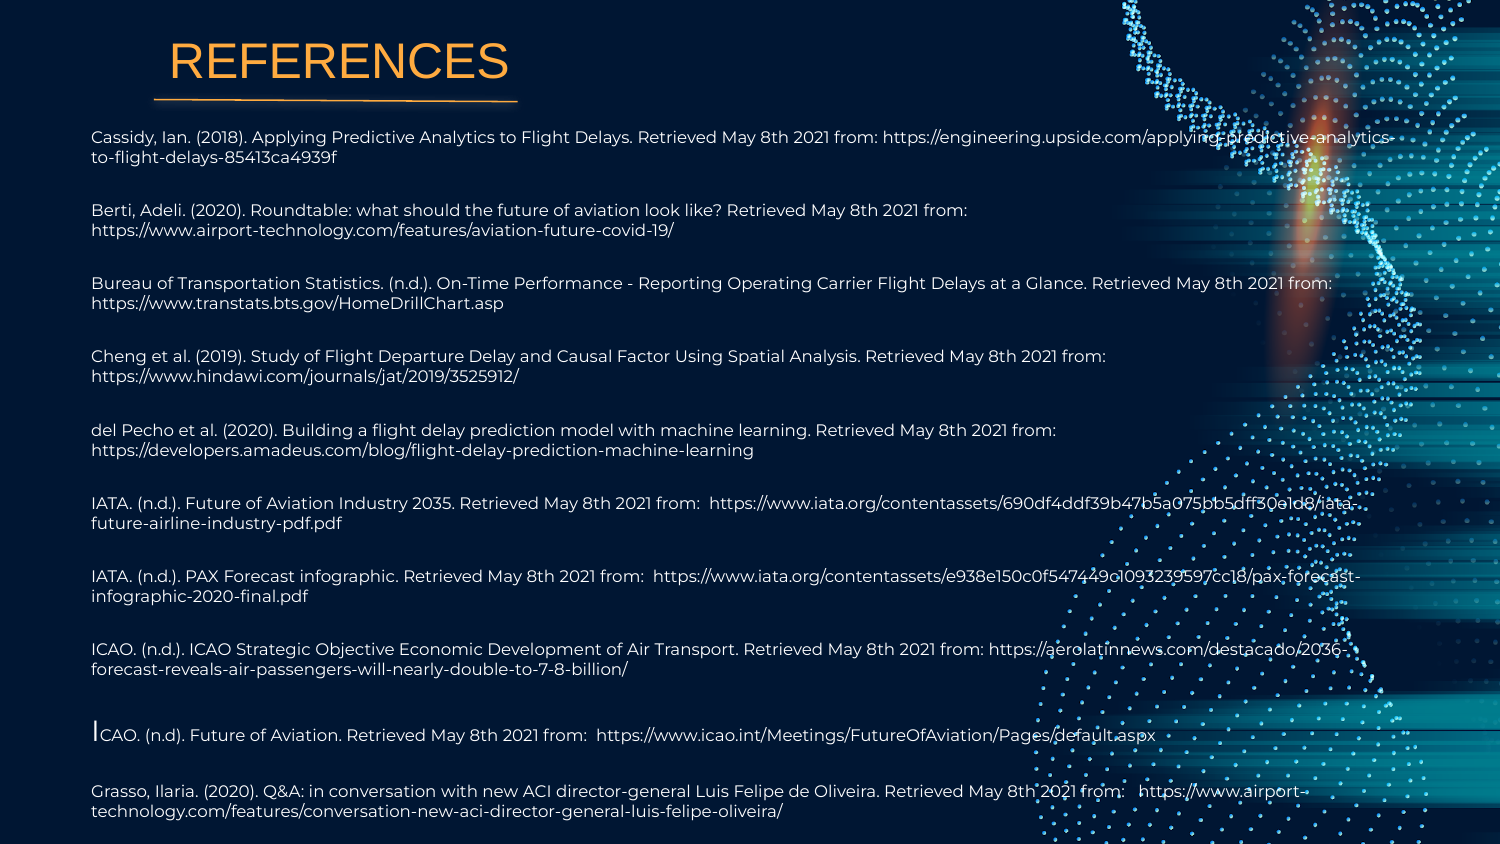

# REFERENCES
Cassidy, Ian. (2018). Applying Predictive Analytics to Flight Delays. Retrieved May 8th 2021 from: https://engineering.upside.com/applying-predictive-analytics-to-flight-delays-85413ca4939f
Berti, Adeli. (2020). Roundtable: what should the future of aviation look like? Retrieved May 8th 2021 from: https://www.airport-technology.com/features/aviation-future-covid-19/
Bureau of Transportation Statistics. (n.d.). On-Time Performance - Reporting Operating Carrier Flight Delays at a Glance. Retrieved May 8th 2021 from: https://www.transtats.bts.gov/HomeDrillChart.asp
Cheng et al. (2019). Study of Flight Departure Delay and Causal Factor Using Spatial Analysis. Retrieved May 8th 2021 from:  https://www.hindawi.com/journals/jat/2019/3525912/
del Pecho et al. (2020). Building a flight delay prediction model with machine learning. Retrieved May 8th 2021 from: https://developers.amadeus.com/blog/flight-delay-prediction-machine-learning
IATA. (n.d.). Future of Aviation Industry 2035. Retrieved May 8th 2021 from:  https://www.iata.org/contentassets/690df4ddf39b47b5a075bb5dff30e1d8/iata-future-airline-industry-pdf.pdf
IATA. (n.d.). PAX Forecast infographic. Retrieved May 8th 2021 from:  https://www.iata.org/contentassets/e938e150c0f547449c1093239597cc18/pax-forecast-infographic-2020-final.pdf
ICAO. (n.d.). ICAO Strategic Objective Economic Development of Air Transport. Retrieved May 8th 2021 from: https://aerolatinnews.com/destacado/2036-forecast-reveals-air-passengers-will-nearly-double-to-7-8-billion/
ICAO. (n.d). Future of Aviation. Retrieved May 8th 2021 from:  https://www.icao.int/Meetings/FutureOfAviation/Pages/default.aspx
Grasso, Ilaria. (2020). Q&A: in conversation with new ACI director-general Luis Felipe de Oliveira. Retrieved May 8th 2021 from:   https://www.airport-technology.com/features/conversation-new-aci-director-general-luis-felipe-oliveira/
Herbas, Javier. (2020). Using Machine Learning to Predict Flight Delays. Retrieved May 8th 2021 from:  https://medium.com/analytics-vidhya/using-machine-learning-to-predict-flight-delays-e8a50b0bb64c